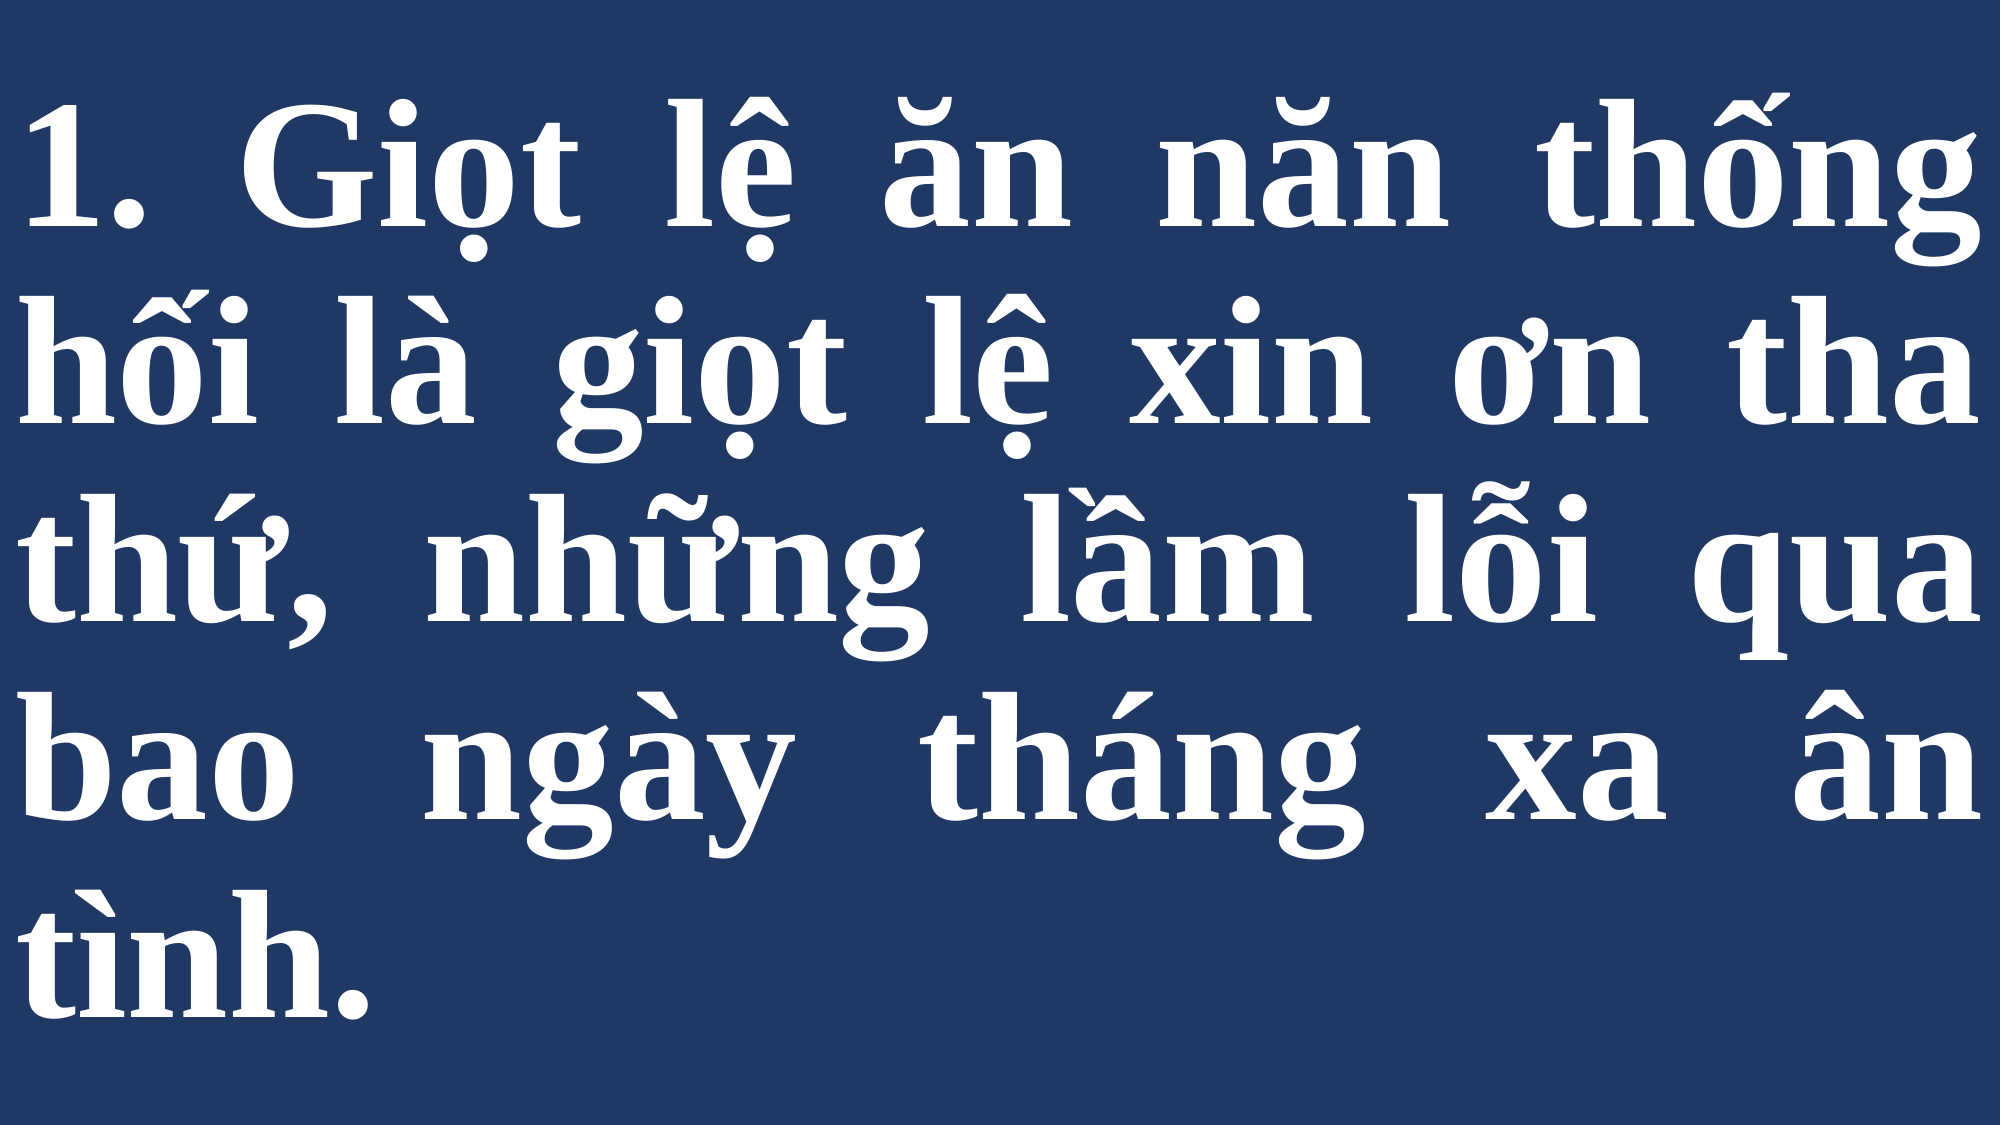

# 1. Giọt lệ ăn năn thống hối là giọt lệ xin ơn tha thứ, những lầm lỗi qua bao ngày tháng xa ân tình.